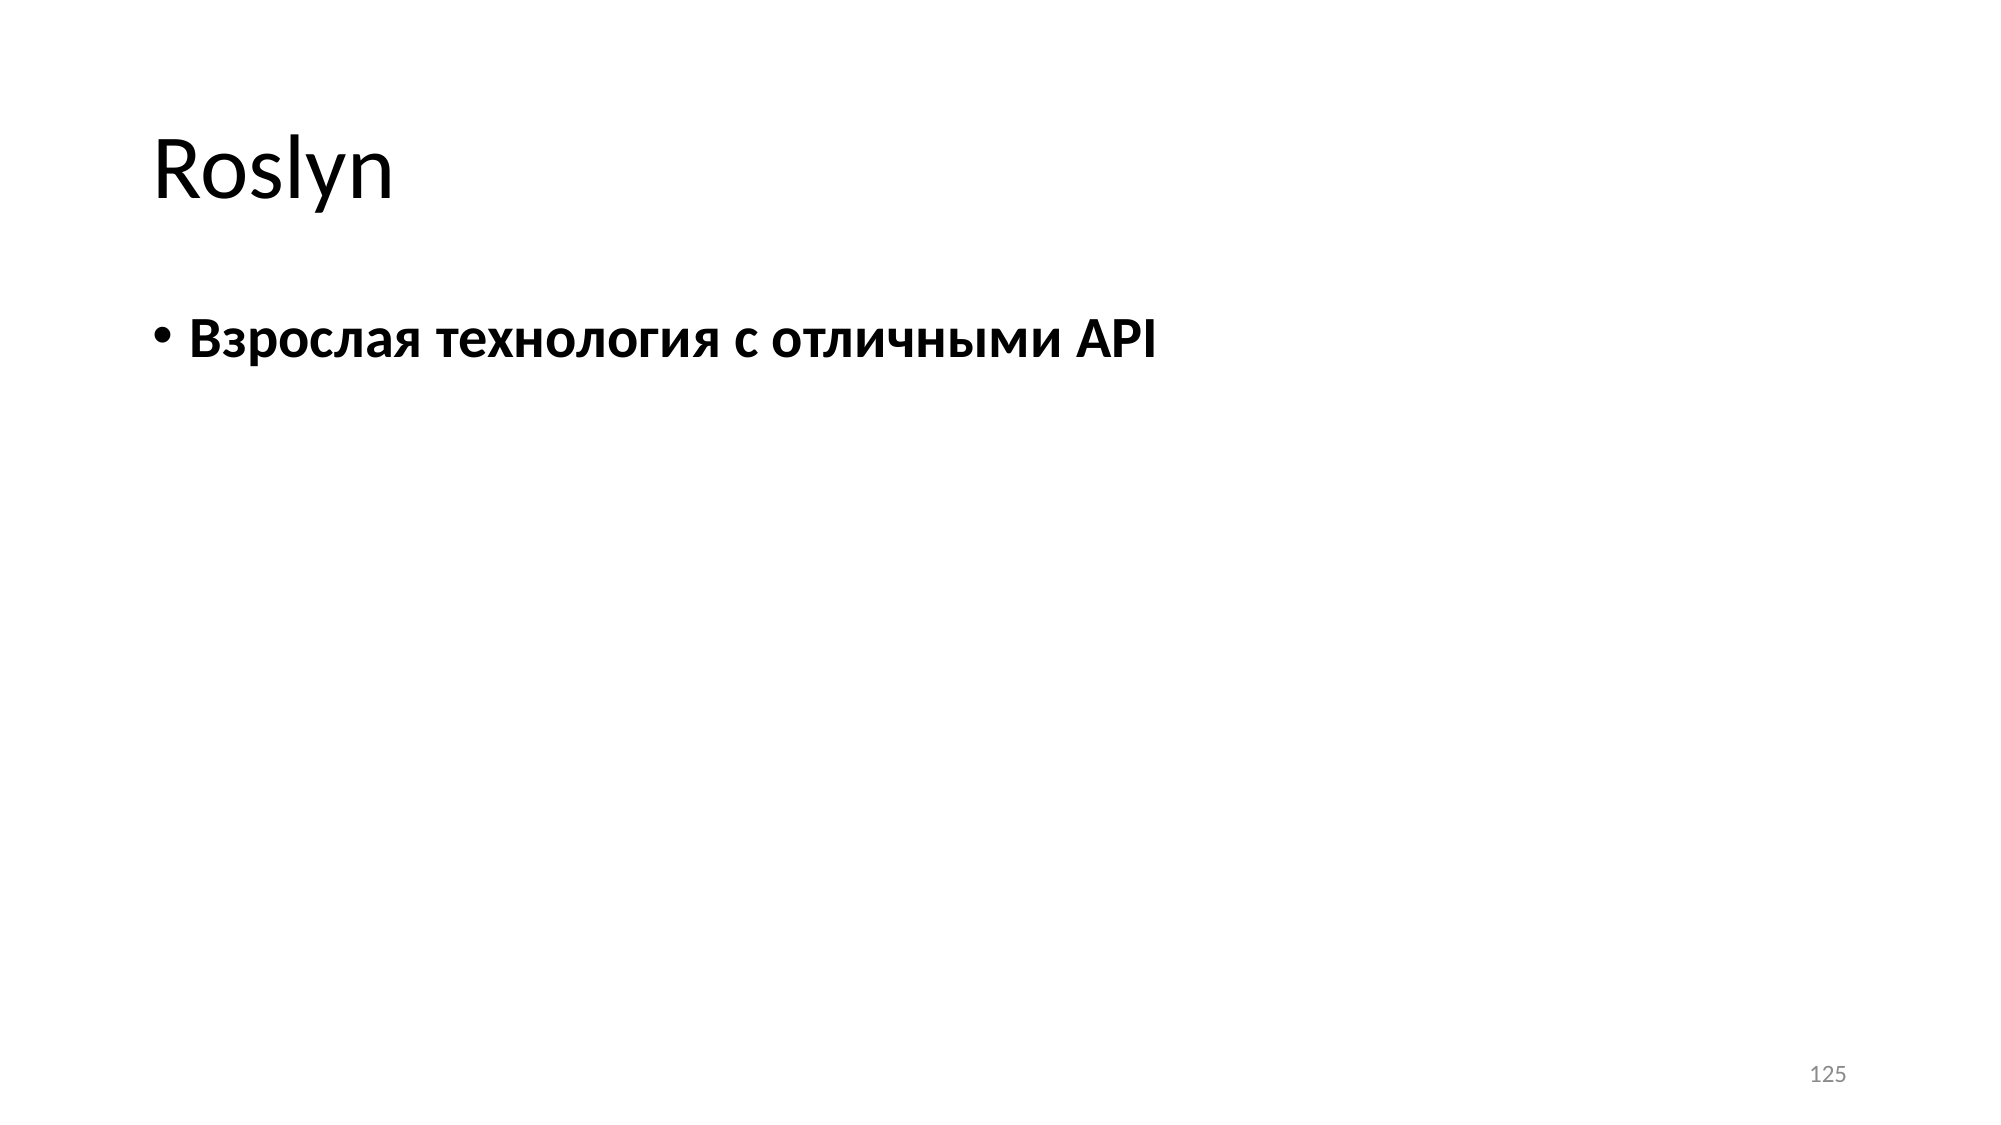

# Roslyn
Взрослая технология с отличными API

125